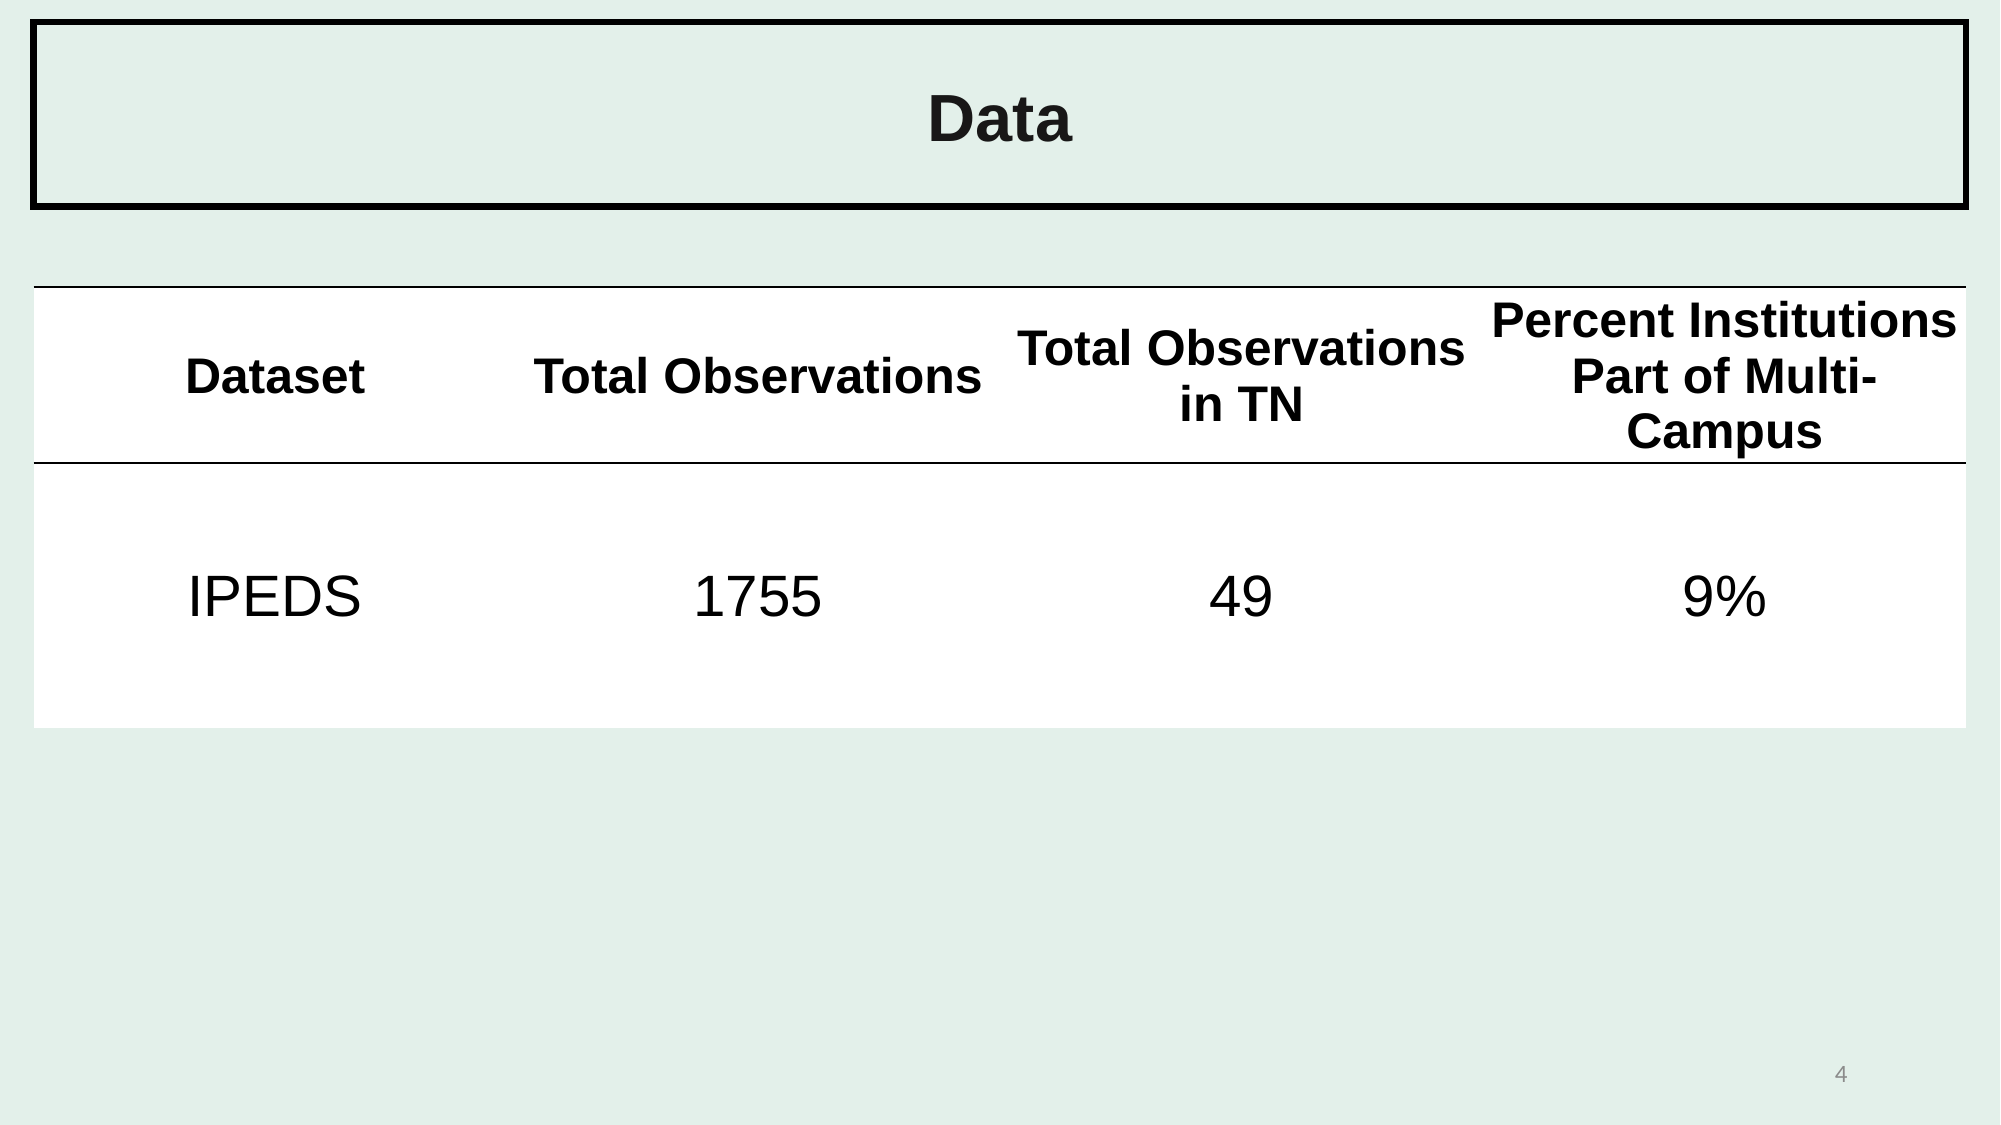

Data

| Dataset | Total Observations | Total Observations in TN | Percent Institutions Part of Multi-Campus |
| --- | --- | --- | --- |
| IPEDS | 1755 | 49 | 9% |
4